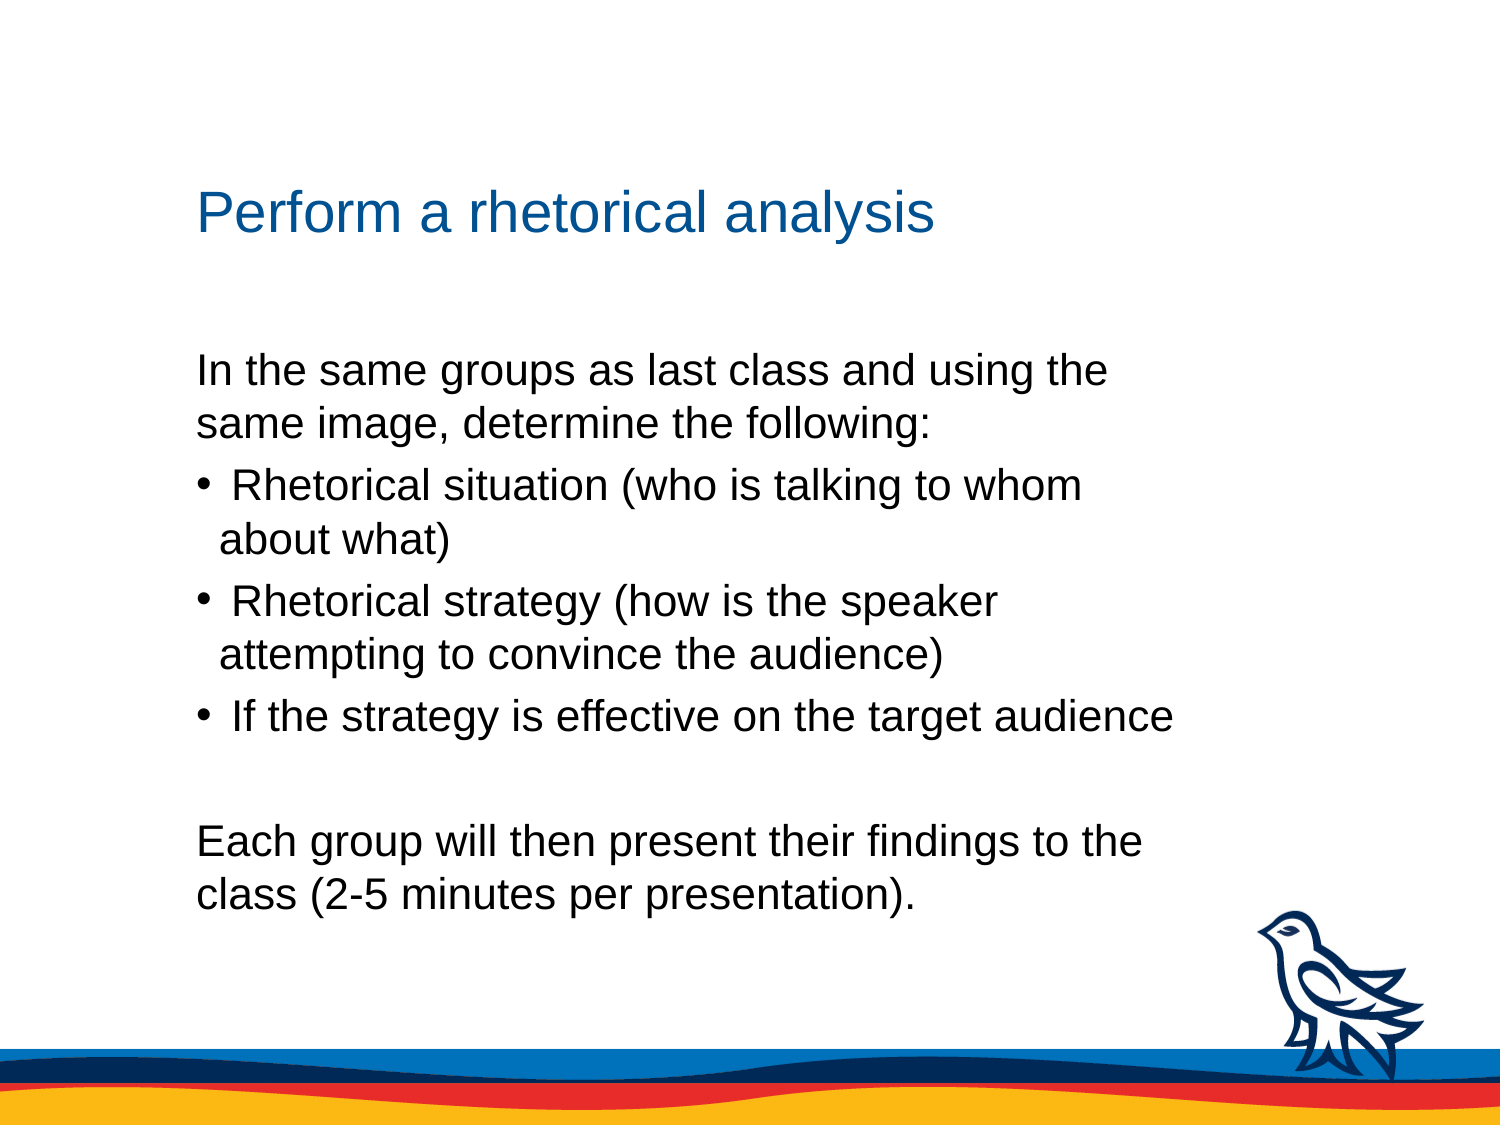

# Perform a rhetorical analysis
In the same groups as last class and using the same image, determine the following:
 Rhetorical situation (who is talking to whom about what)
 Rhetorical strategy (how is the speaker attempting to convince the audience)
 If the strategy is effective on the target audience

Each group will then present their findings to the class (2-5 minutes per presentation).